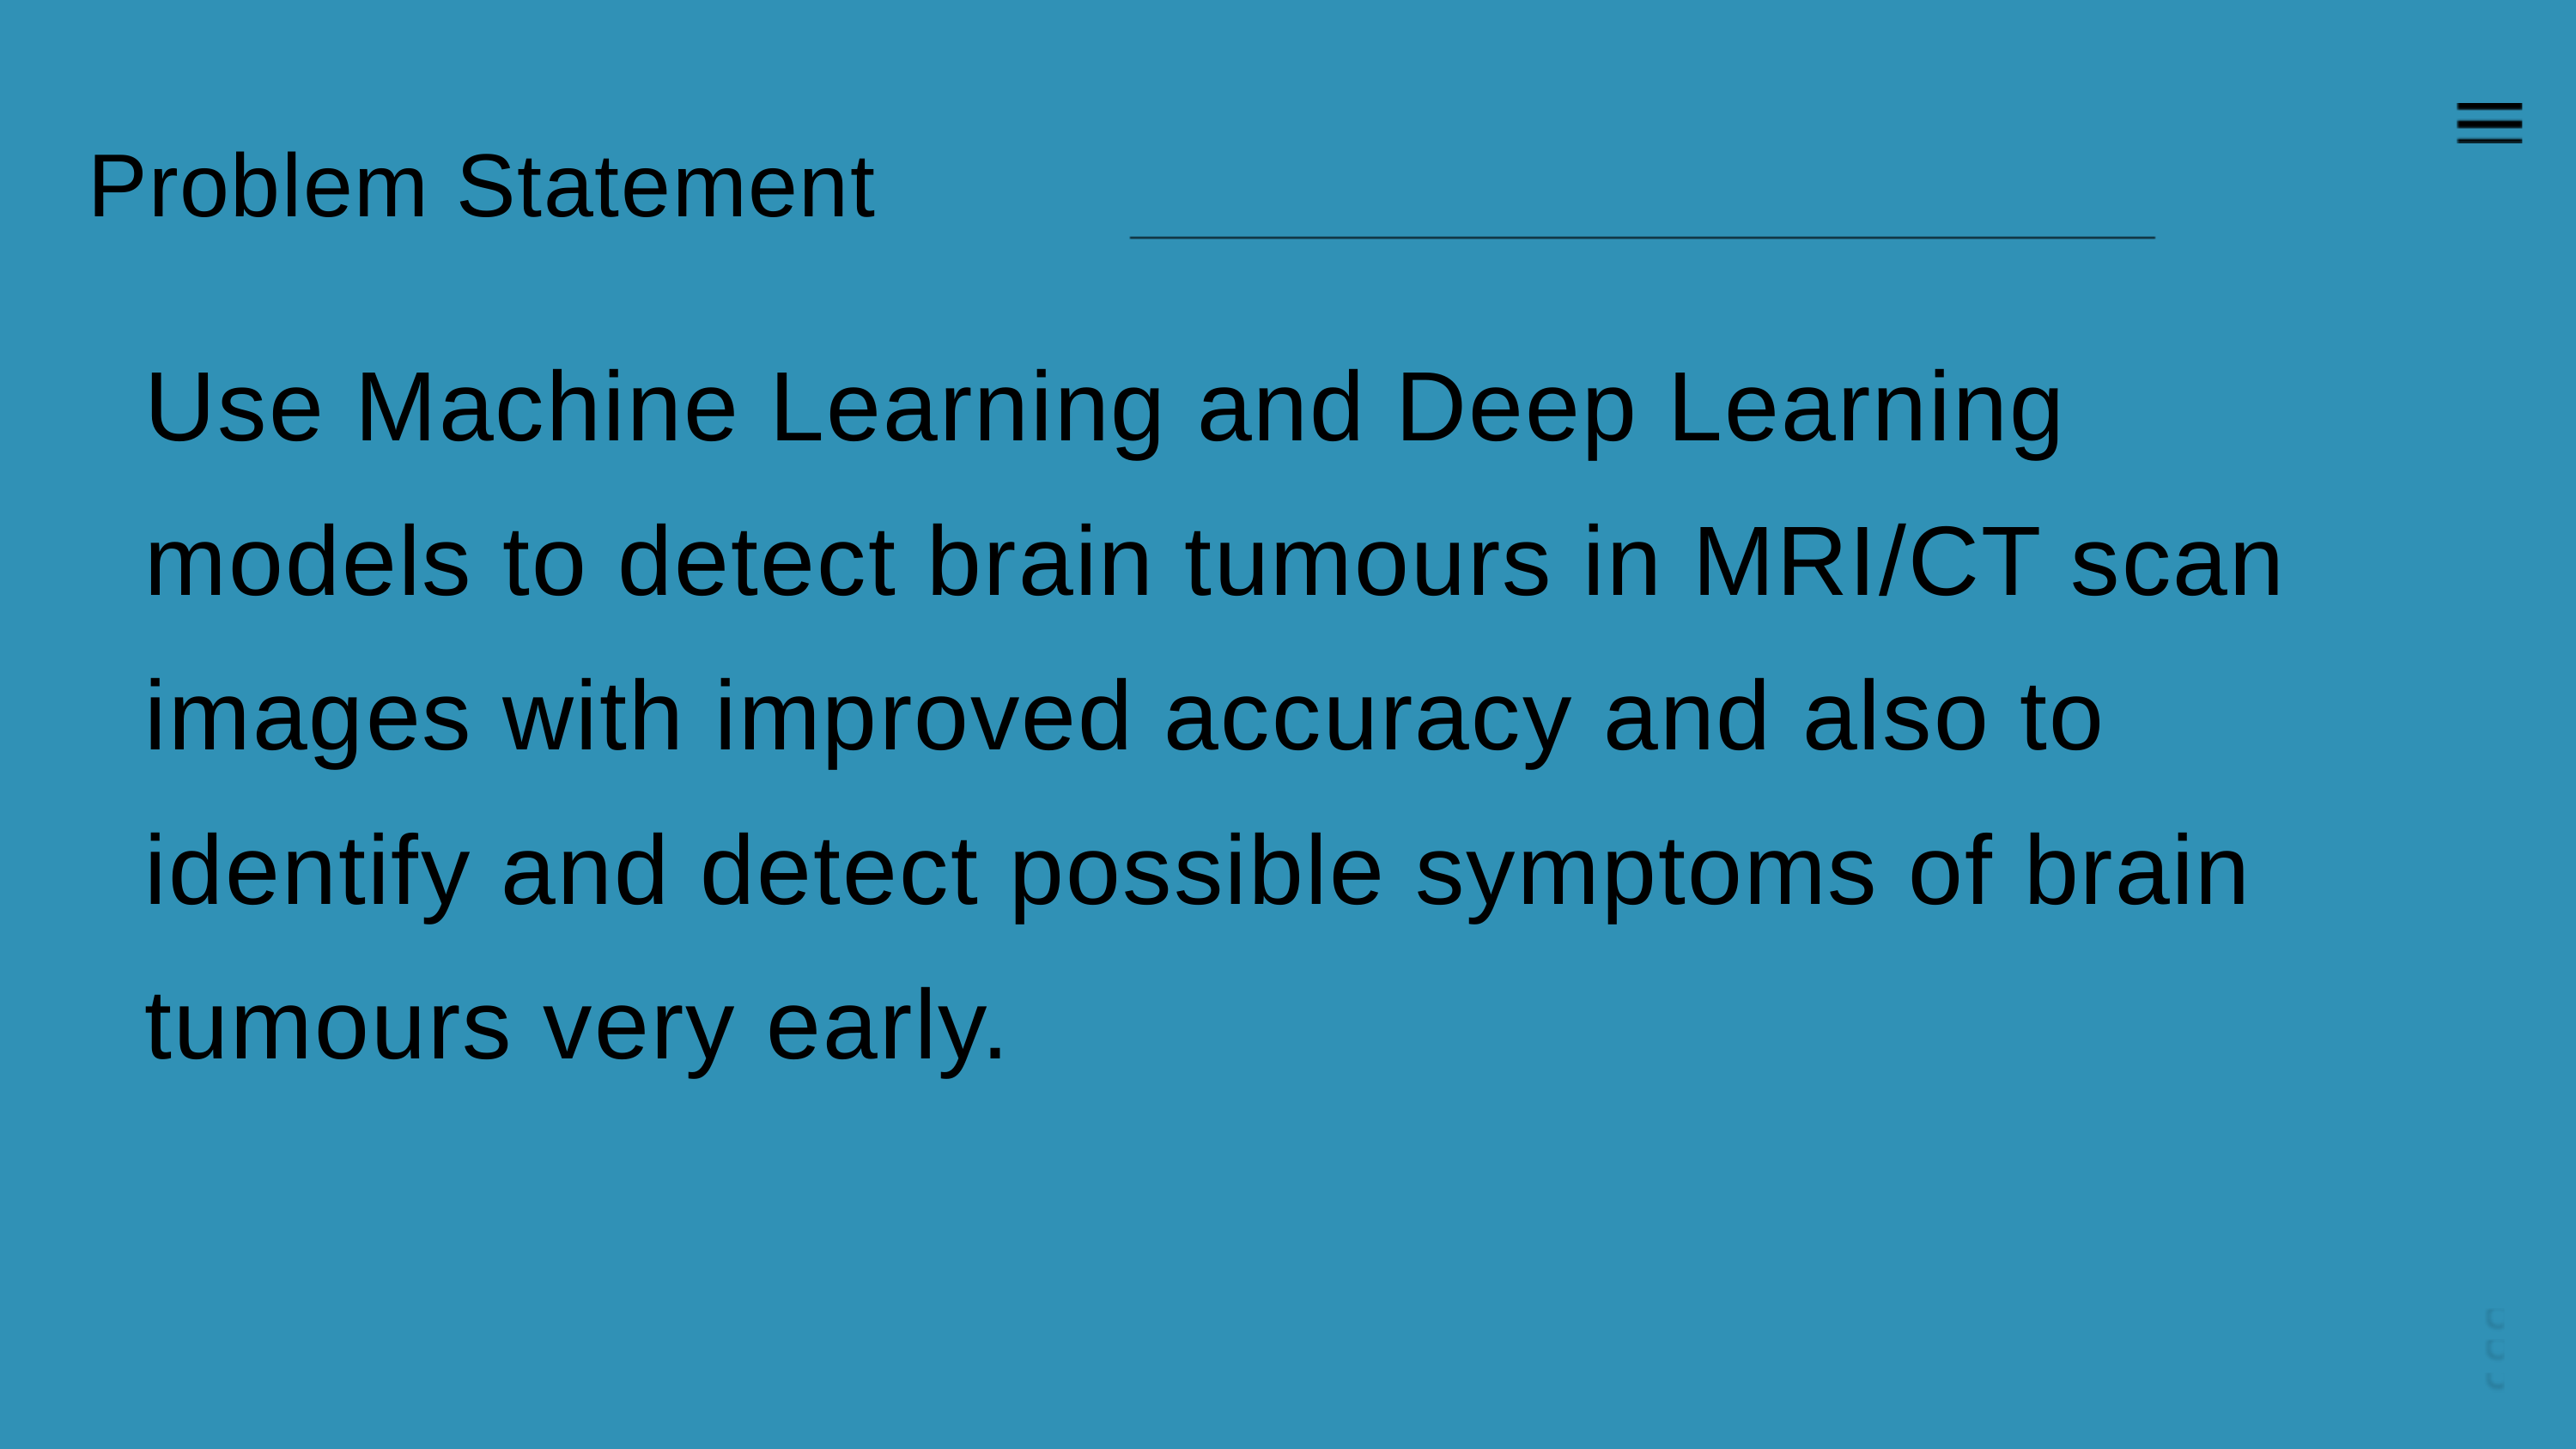

Problem Statement

Use Machine Learning and Deep Learning models to detect brain tumours in MRI/CT scan images with improved accuracy and also to identify and detect possible symptoms of brain tumours very early.